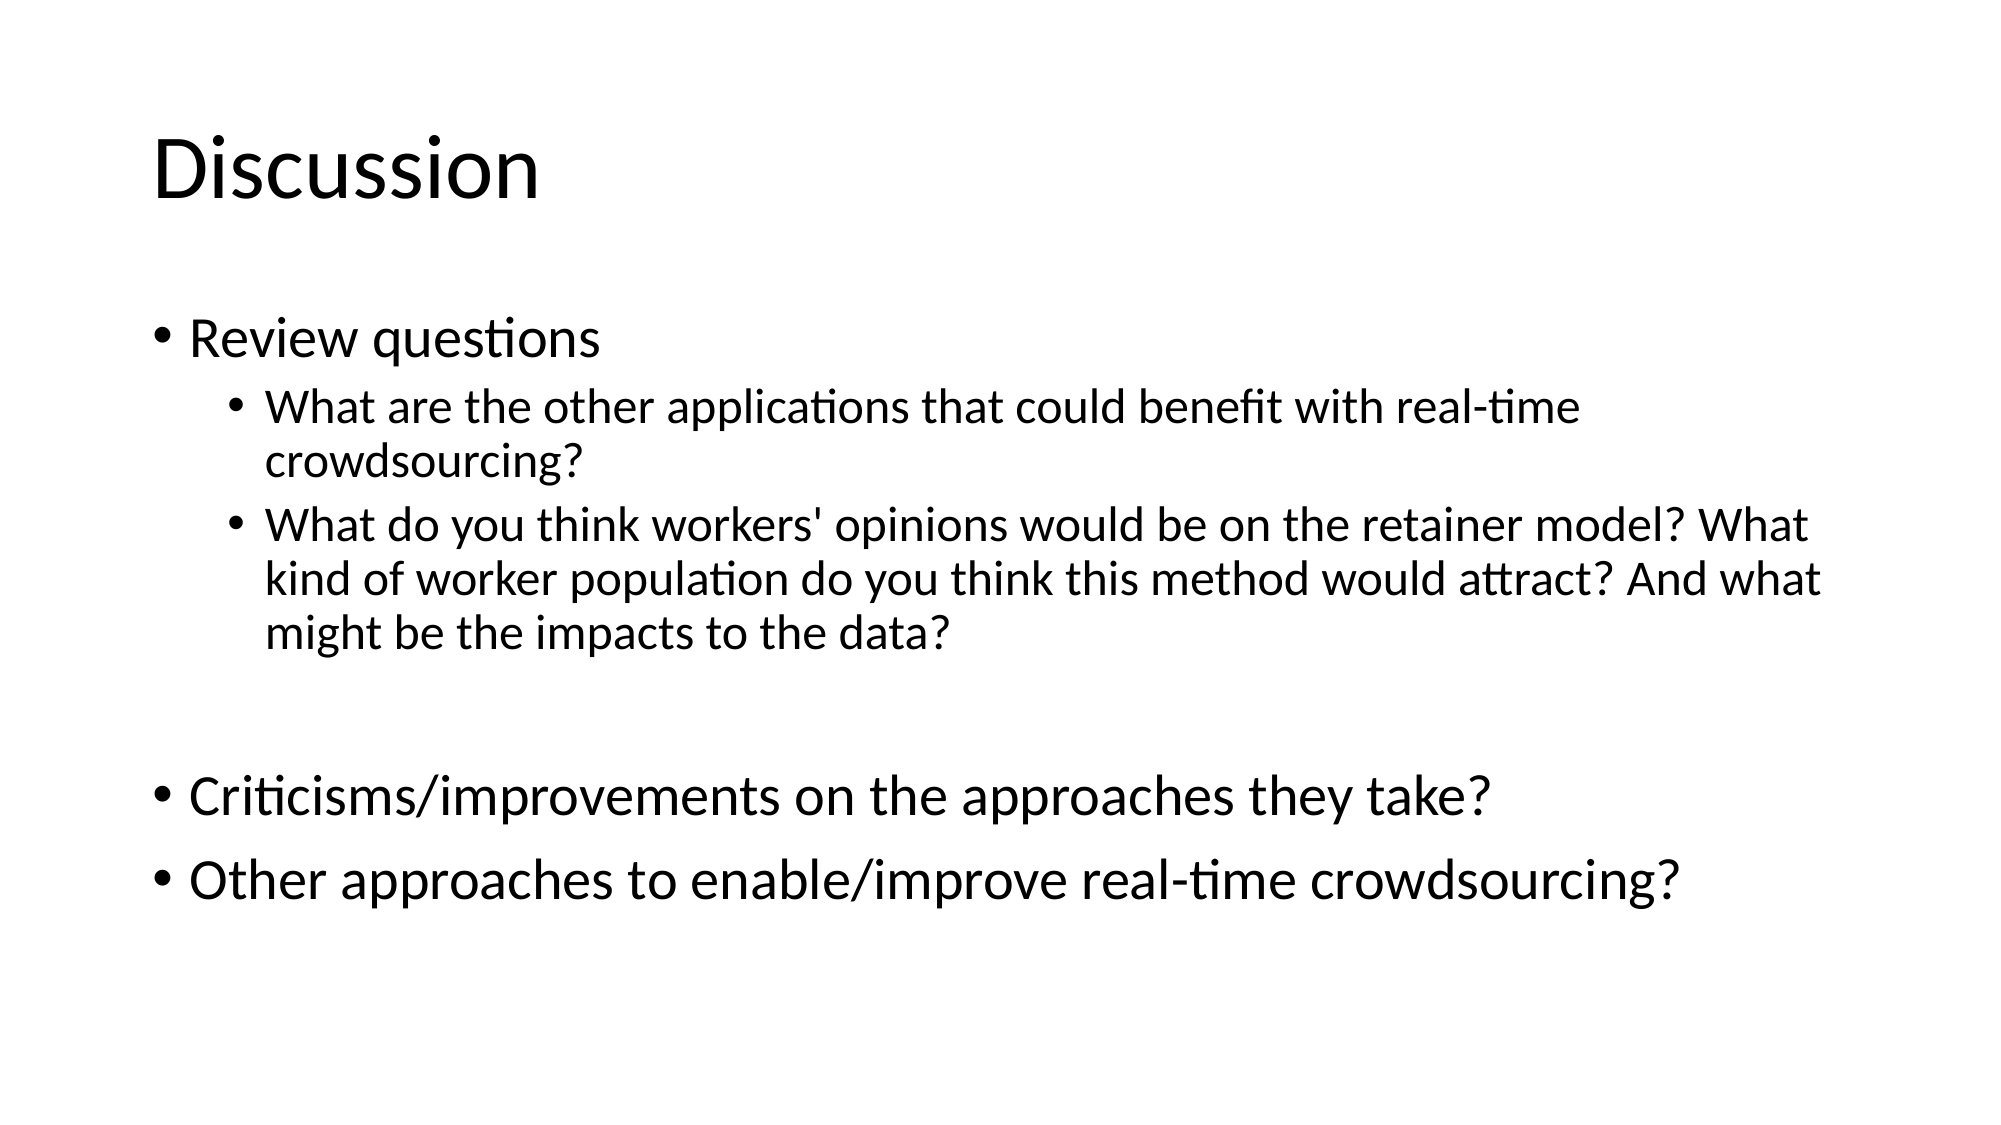

# Discussion
Review questions
What are the other applications that could benefit with real-time crowdsourcing?
What do you think workers' opinions would be on the retainer model? What kind of worker population do you think this method would attract? And what might be the impacts to the data?

Criticisms/improvements on the approaches they take?
Other approaches to enable/improve real-time crowdsourcing?